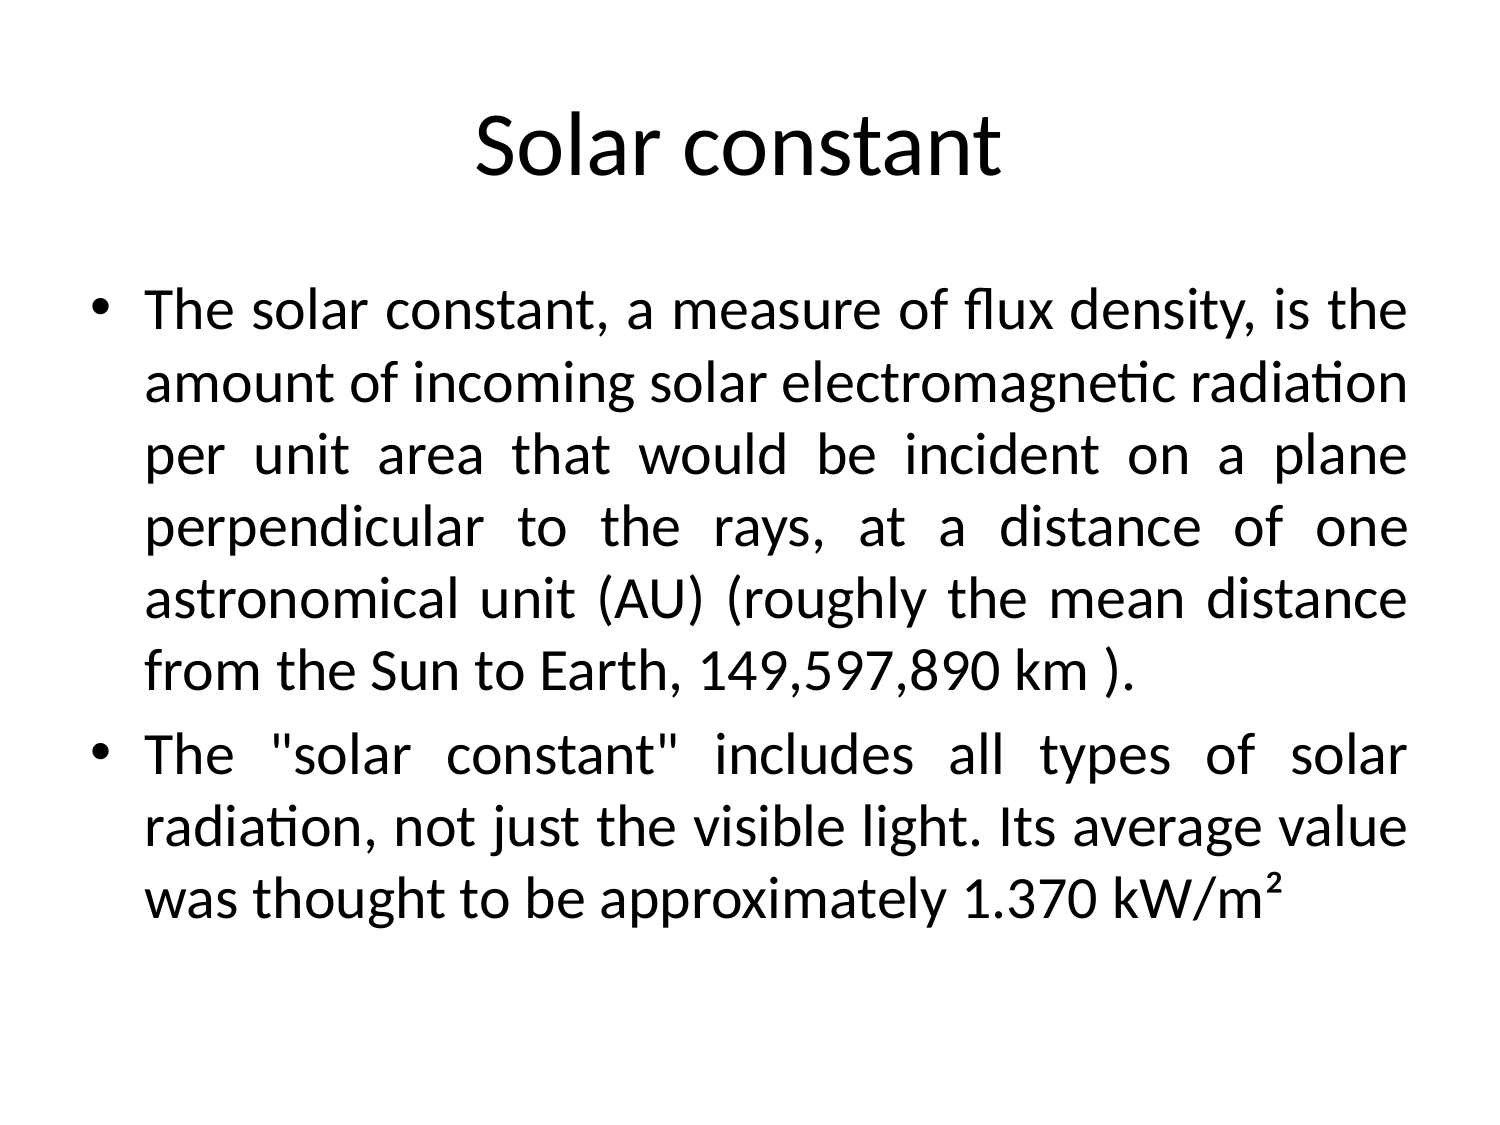

# Solar constant
The solar constant, a measure of flux density, is the amount of incoming solar electromagnetic radiation per unit area that would be incident on a plane perpendicular to the rays, at a distance of one astronomical unit (AU) (roughly the mean distance from the Sun to Earth, 149,597,890 km ).
The "solar constant" includes all types of solar radiation, not just the visible light. Its average value was thought to be approximately 1.370 kW/m²